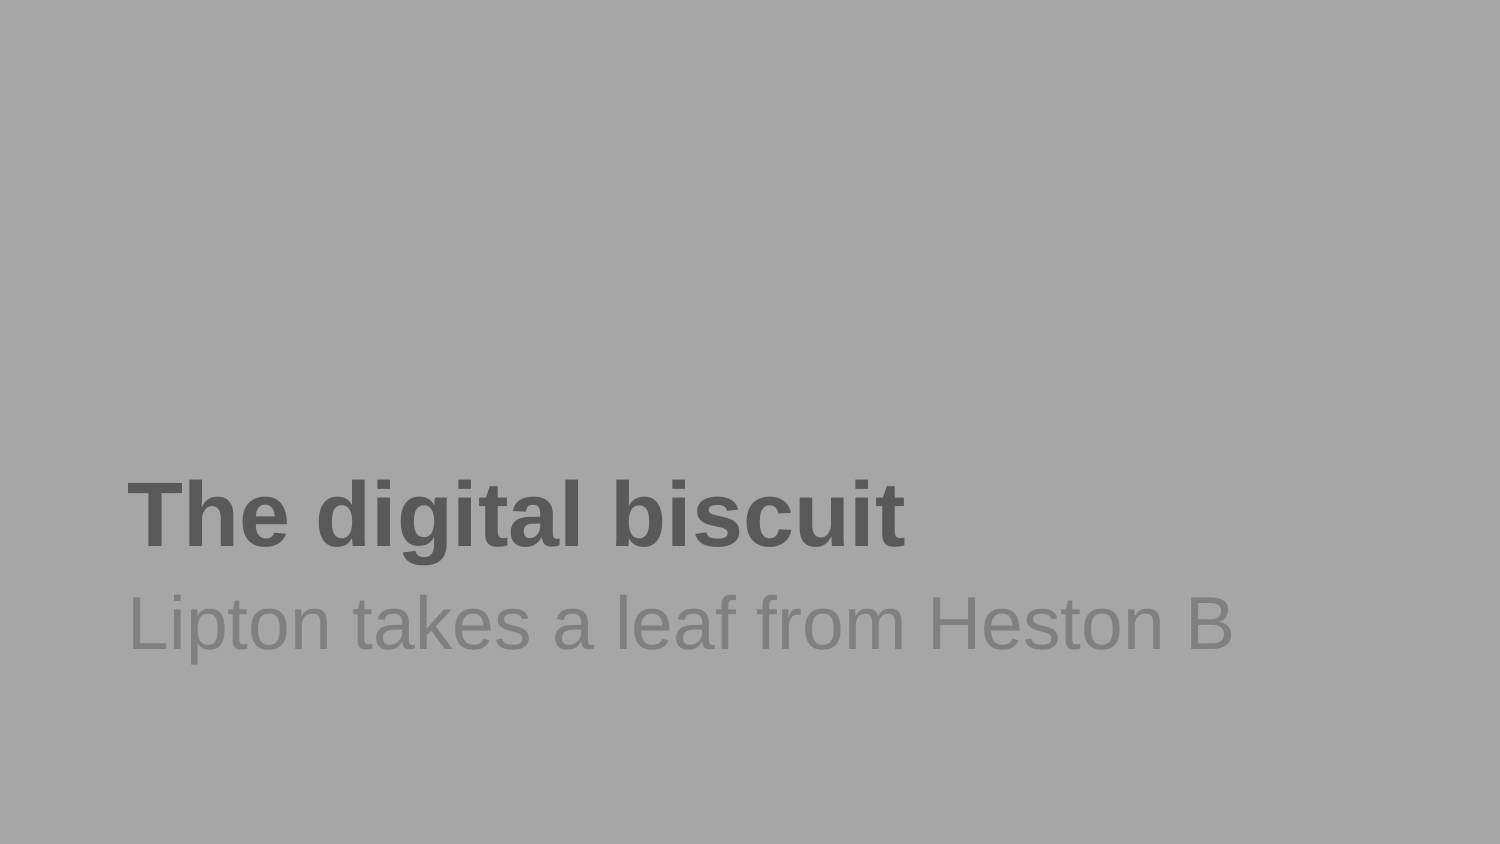

# The digital biscuit
Lipton takes a leaf from Heston B